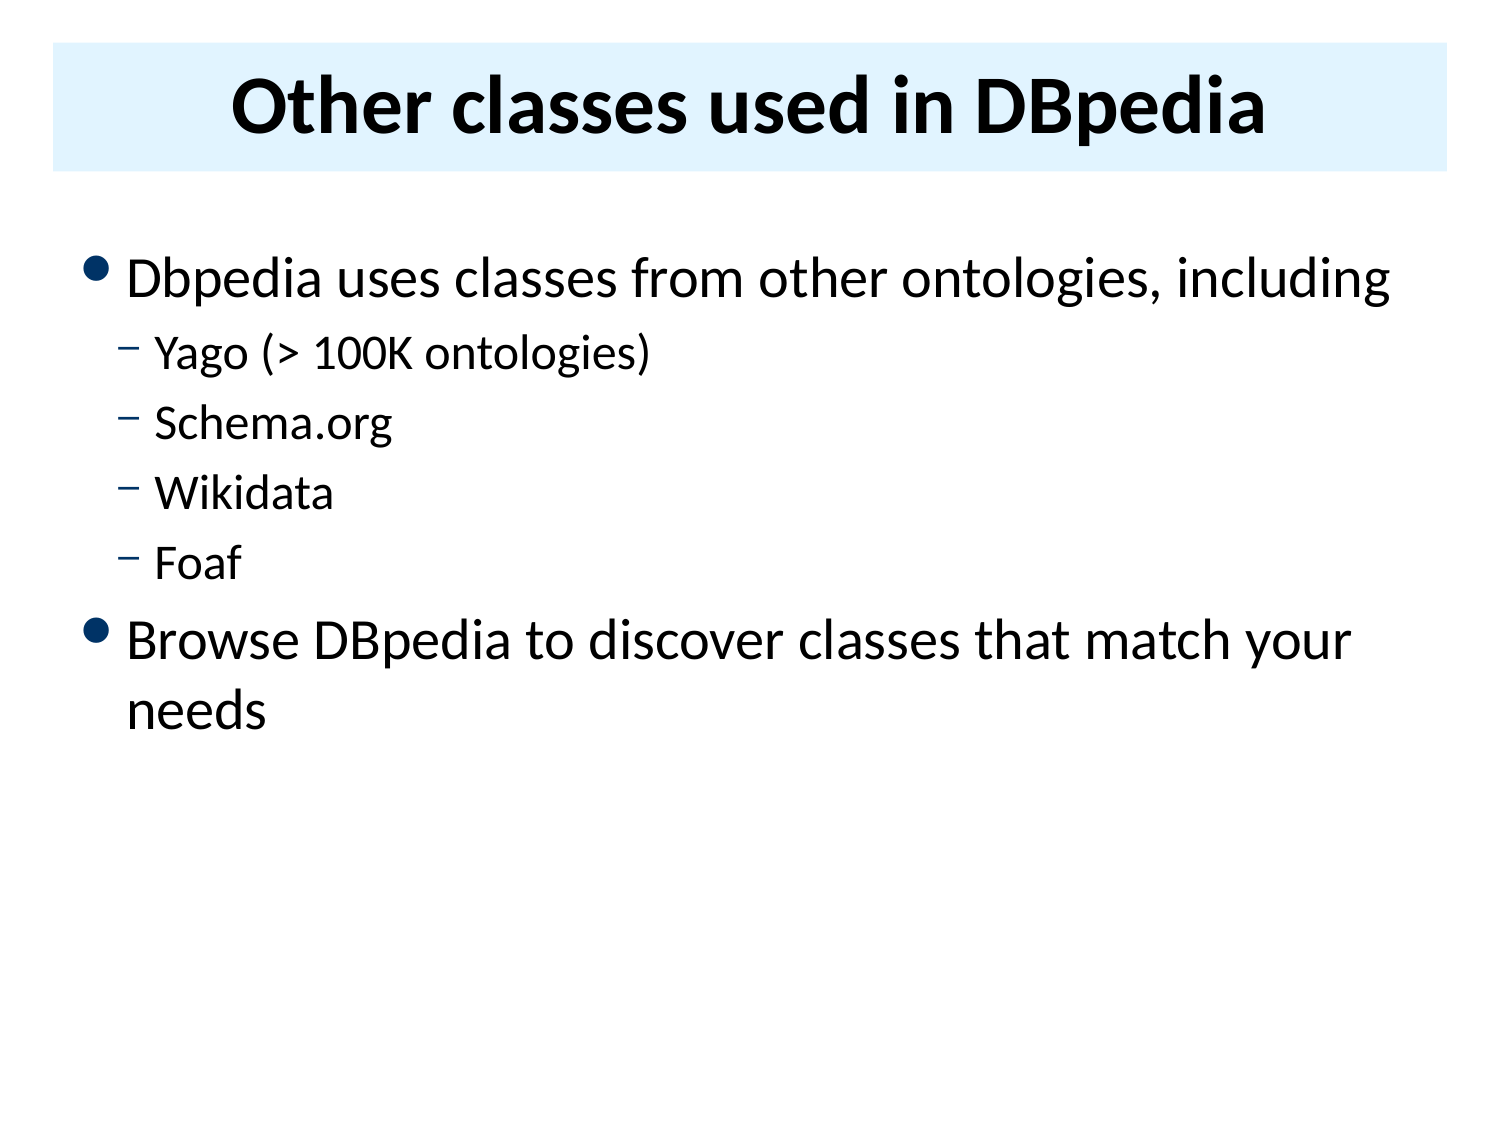

# Other classes used in DBpedia
Dbpedia uses classes from other ontologies, including
Yago (> 100K ontologies)
Schema.org
Wikidata
Foaf
Browse DBpedia to discover classes that match your needs